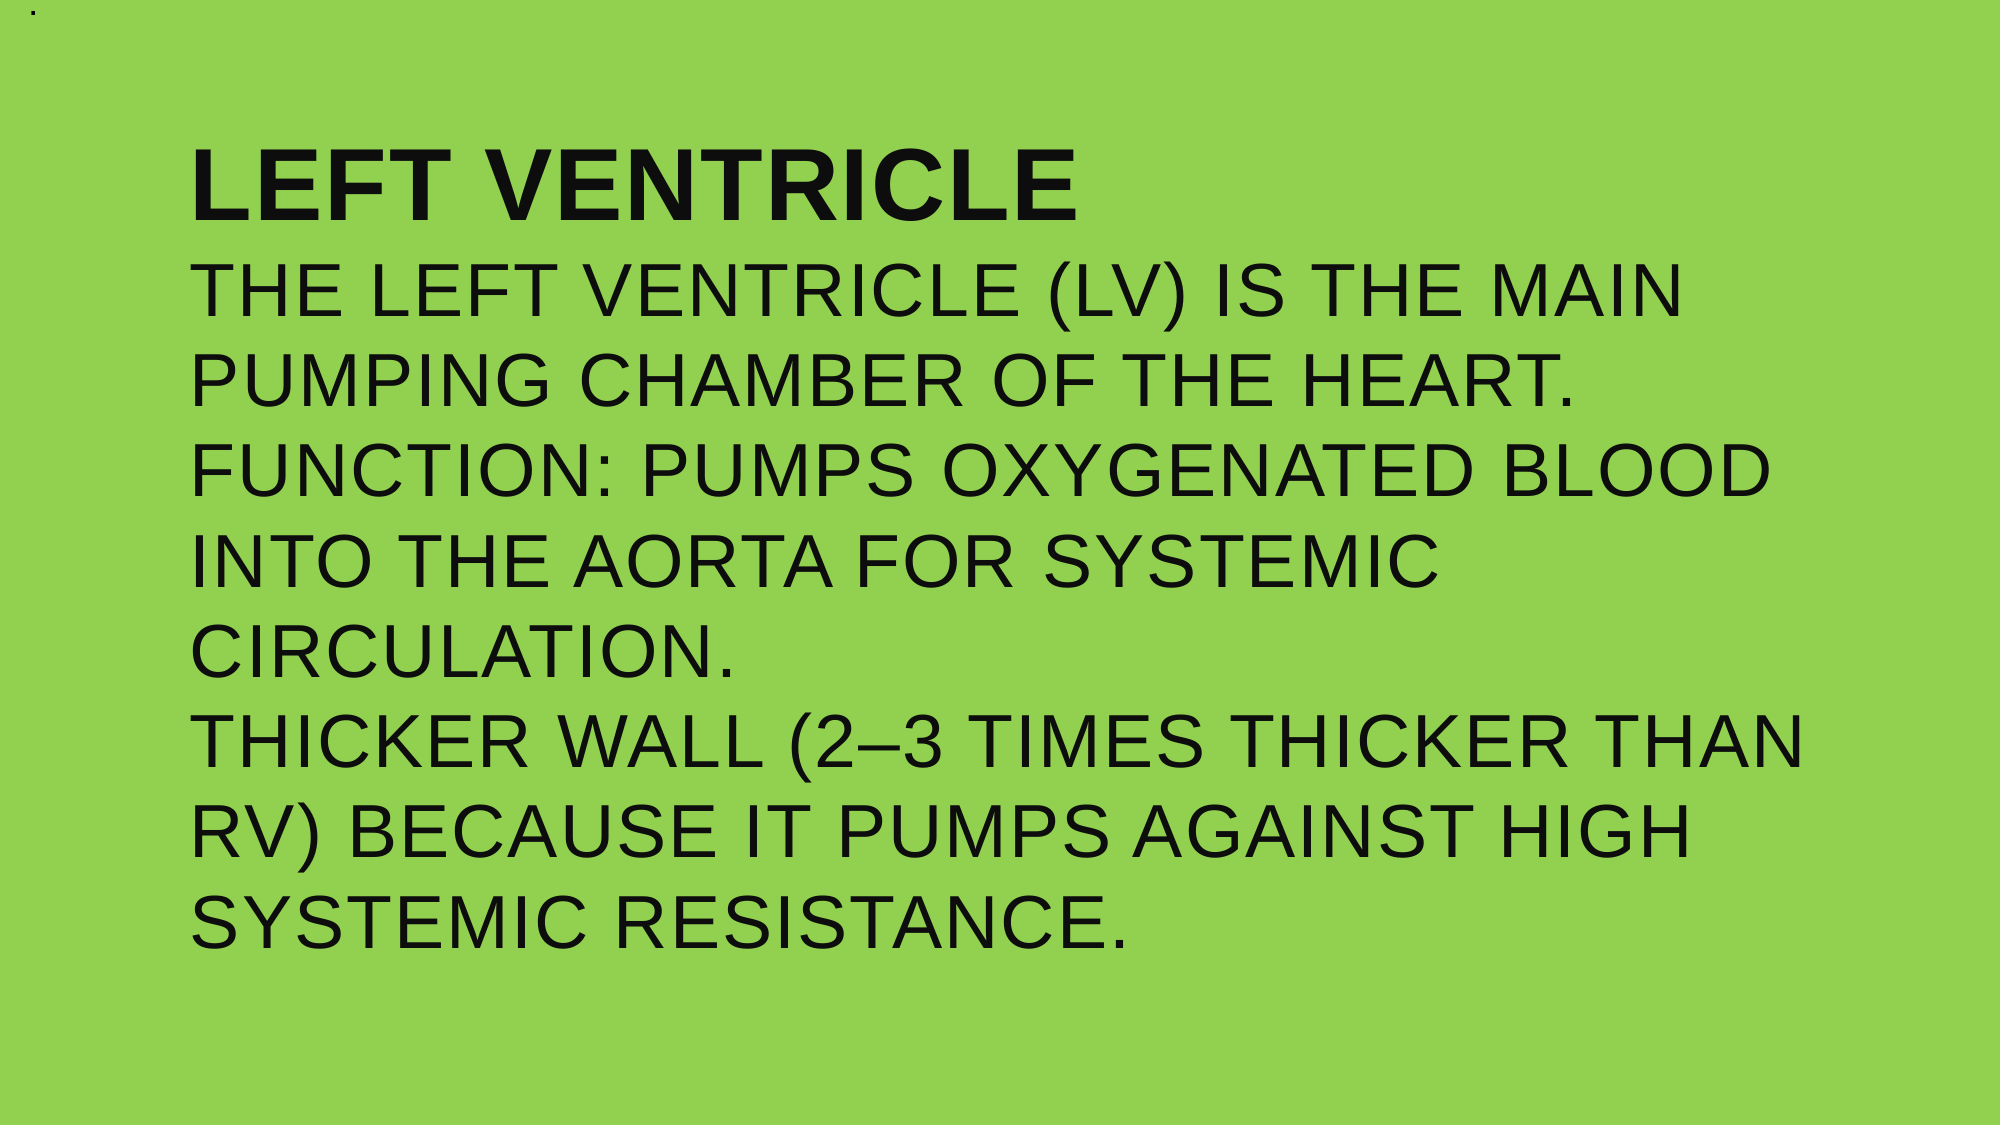

.
# Left Ventricle The left ventricle (LV) is the main pumping chamber of the heart. Function: pumps oxygenated blood into the aorta for systemic circulation. Thicker wall (2–3 times thicker than RV) because it pumps against high systemic resistance.